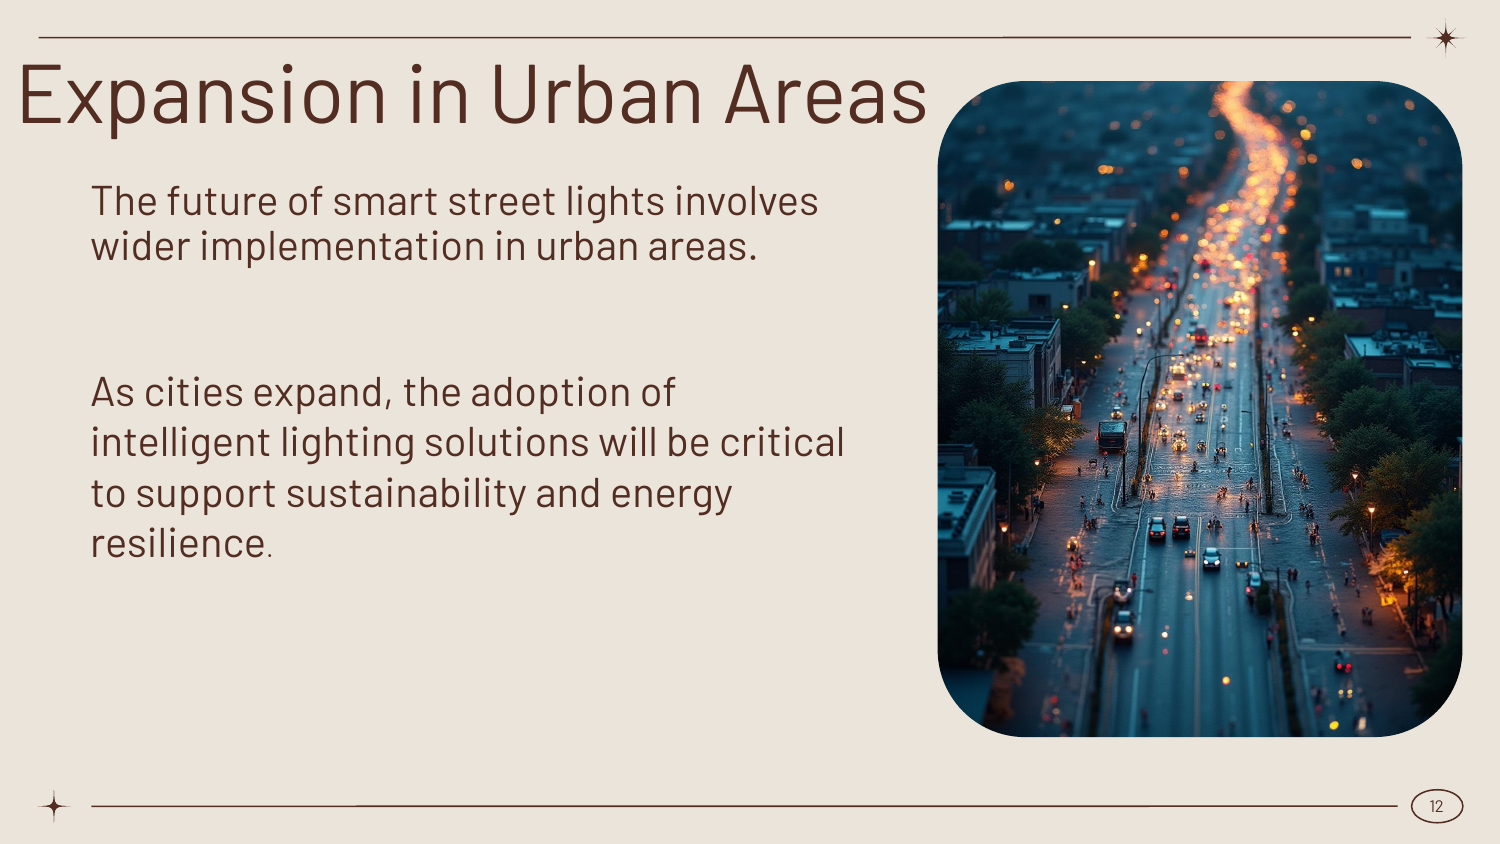

# Expansion in Urban Areas

The future of smart street lights involves wider implementation in urban areas.

As cities expand, the adoption of intelligent lighting solutions will be critical to support sustainability and energy resilience.
12